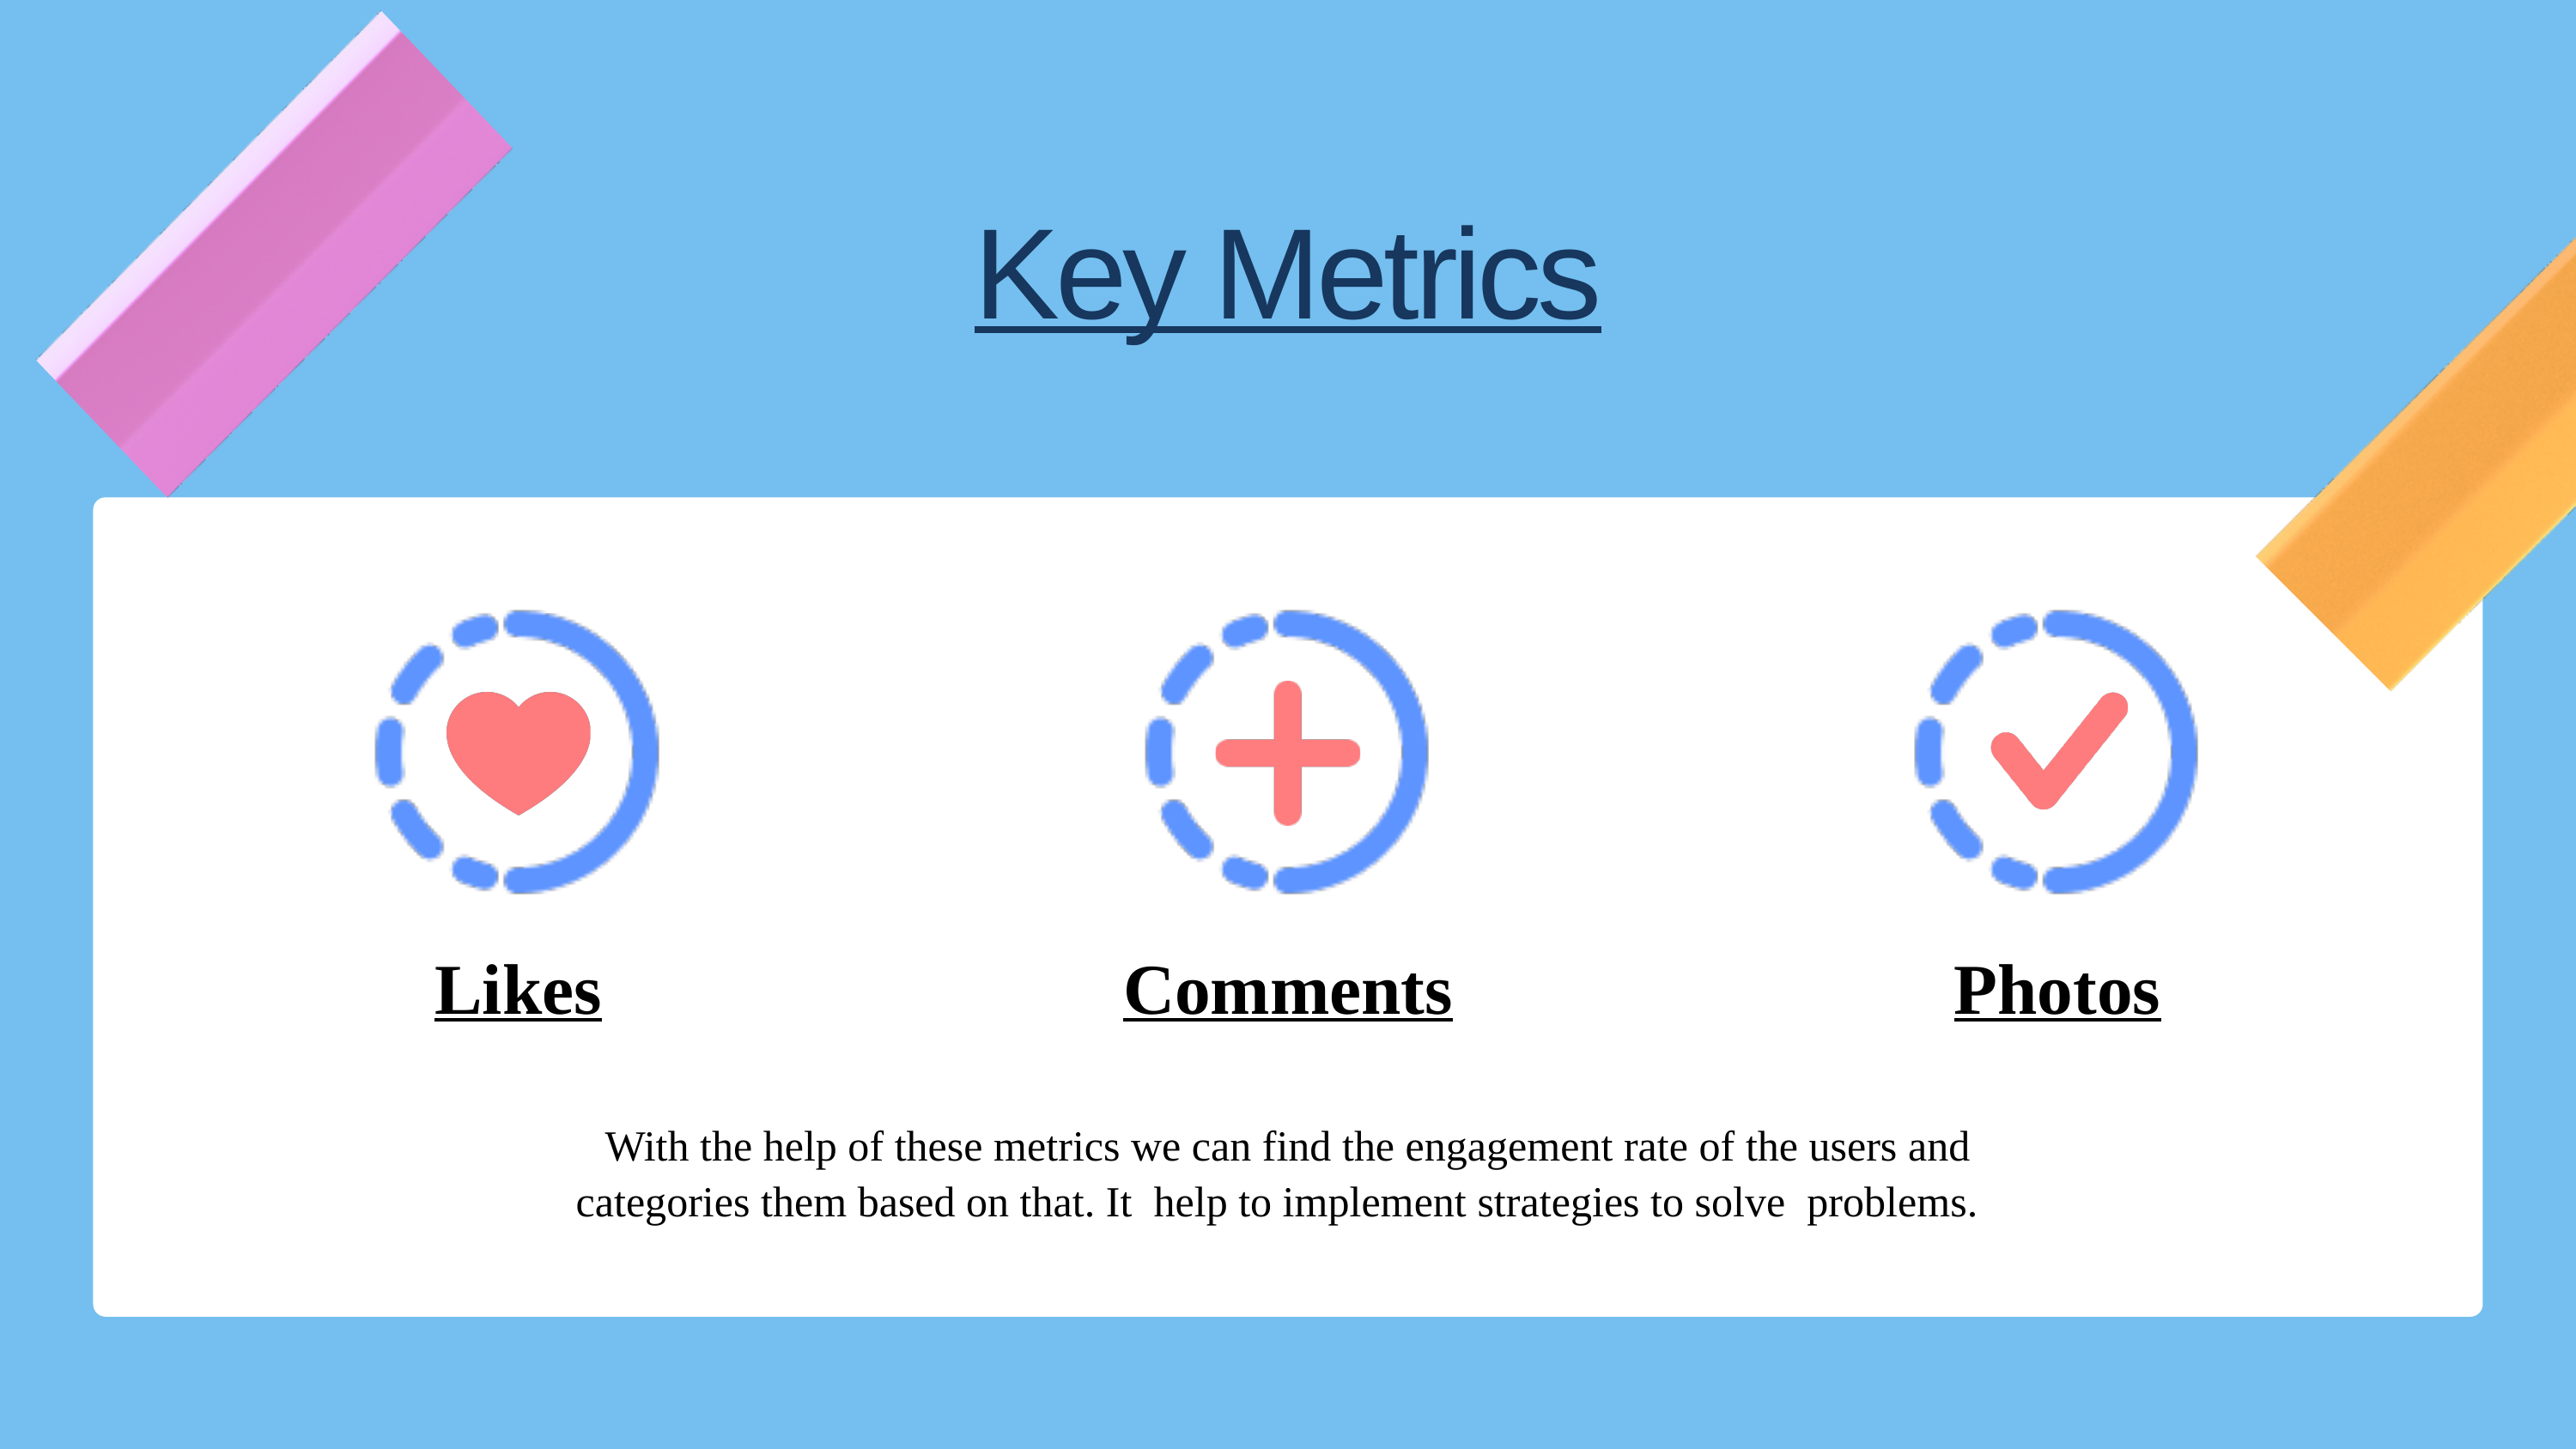

Key Metrics

Likes
Comments
Photos
With the help of these metrics we can find the engagement rate of the users and categories them based on that. It  help to implement strategies to solve  problems.